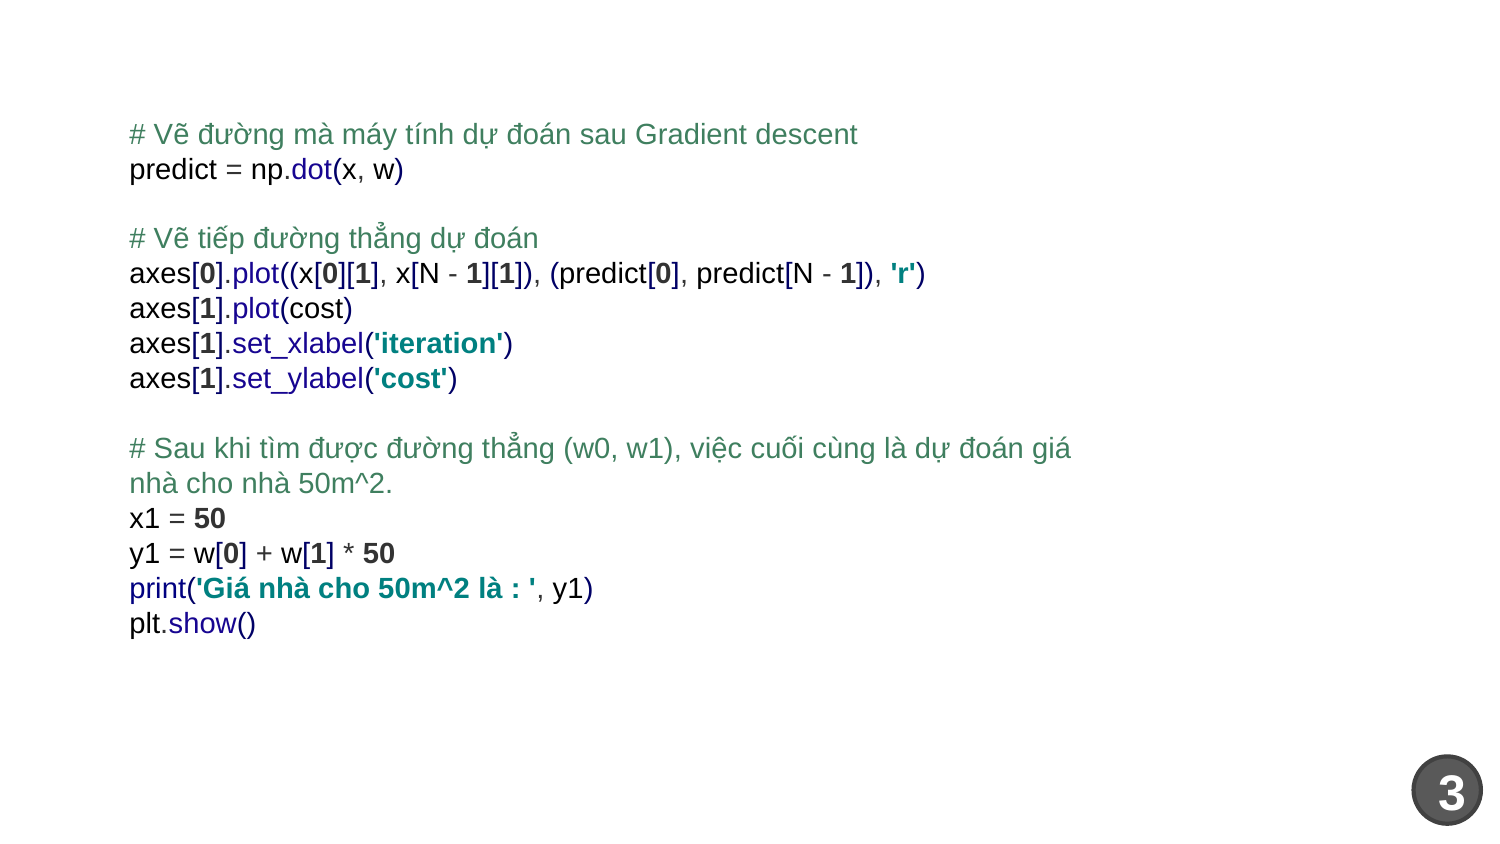

# Vẽ đường mà máy tính dự đoán sau Gradient descent predict = np.dot(x, w) # Vẽ tiếp đường thẳng dự đoán axes[0].plot((x[0][1], x[N - 1][1]), (predict[0], predict[N - 1]), 'r') axes[1].plot(cost) axes[1].set_xlabel('iteration') axes[1].set_ylabel('cost') # Sau khi tìm được đường thẳng (w0, w1), việc cuối cùng là dự đoán giá nhà cho nhà 50m^2. x1 = 50 y1 = w[0] + w[1] * 50 print('Giá nhà cho 50m^2 là : ', y1) plt.show()
3